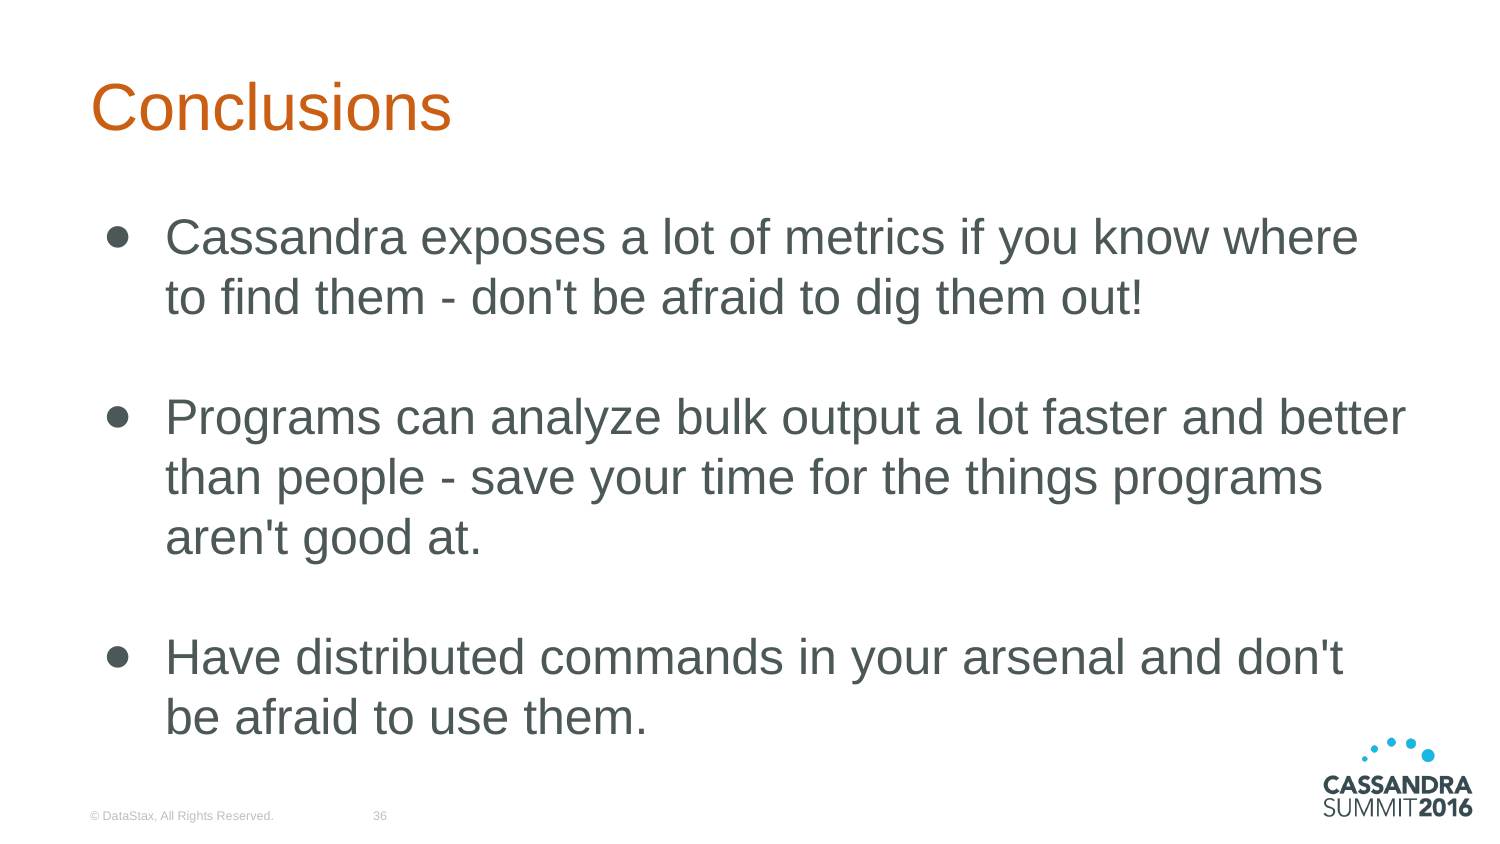

# Conclusions
Cassandra exposes a lot of metrics if you know where to find them - don't be afraid to dig them out!

Programs can analyze bulk output a lot faster and better than people - save your time for the things programs aren't good at.

Have distributed commands in your arsenal and don't be afraid to use them.
© DataStax, All Rights Reserved.
36